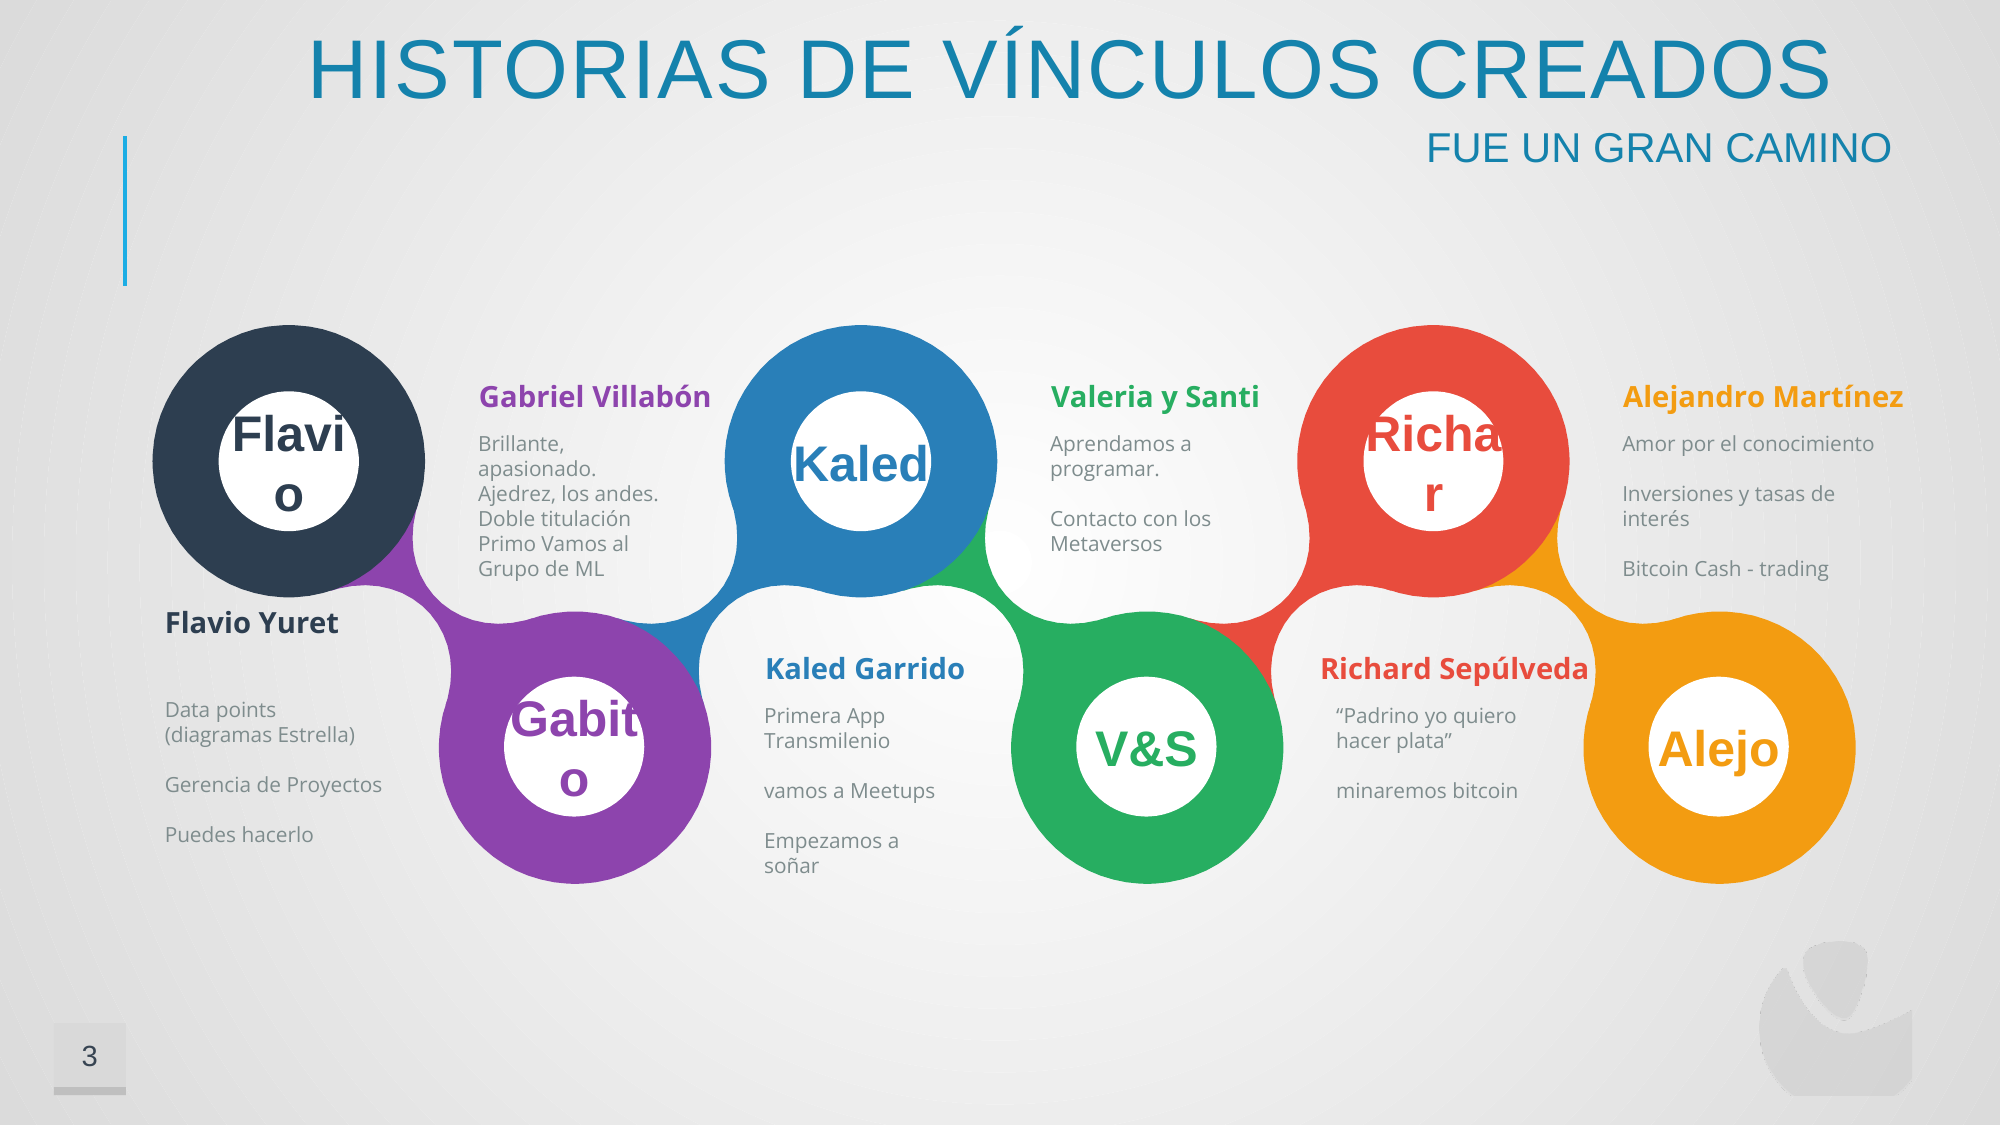

# Historias de vínculos creados
Fue un gran camino

Kaled

Richar

Gabriel Villabón
Brillante, apasionado.
Ajedrez, los andes.
Doble titulación
Primo Vamos al Grupo de ML
Valeria y Santi
Aprendamos a programar.
Contacto con los Metaversos
Alejandro Martínez
Amor por el conocimiento
Inversiones y tasas de interés
Bitcoin Cash - trading

Flavio

Gabito

V&S

Alejo
Flavio Yuret
Data points (diagramas Estrella)
Gerencia de Proyectos
Puedes hacerlo

Kaled Garrido
Primera App Transmilenio
vamos a Meetups
Empezamos a soñar
Richard Sepúlveda
“Padrino yo quiero hacer plata”
minaremos bitcoin
3